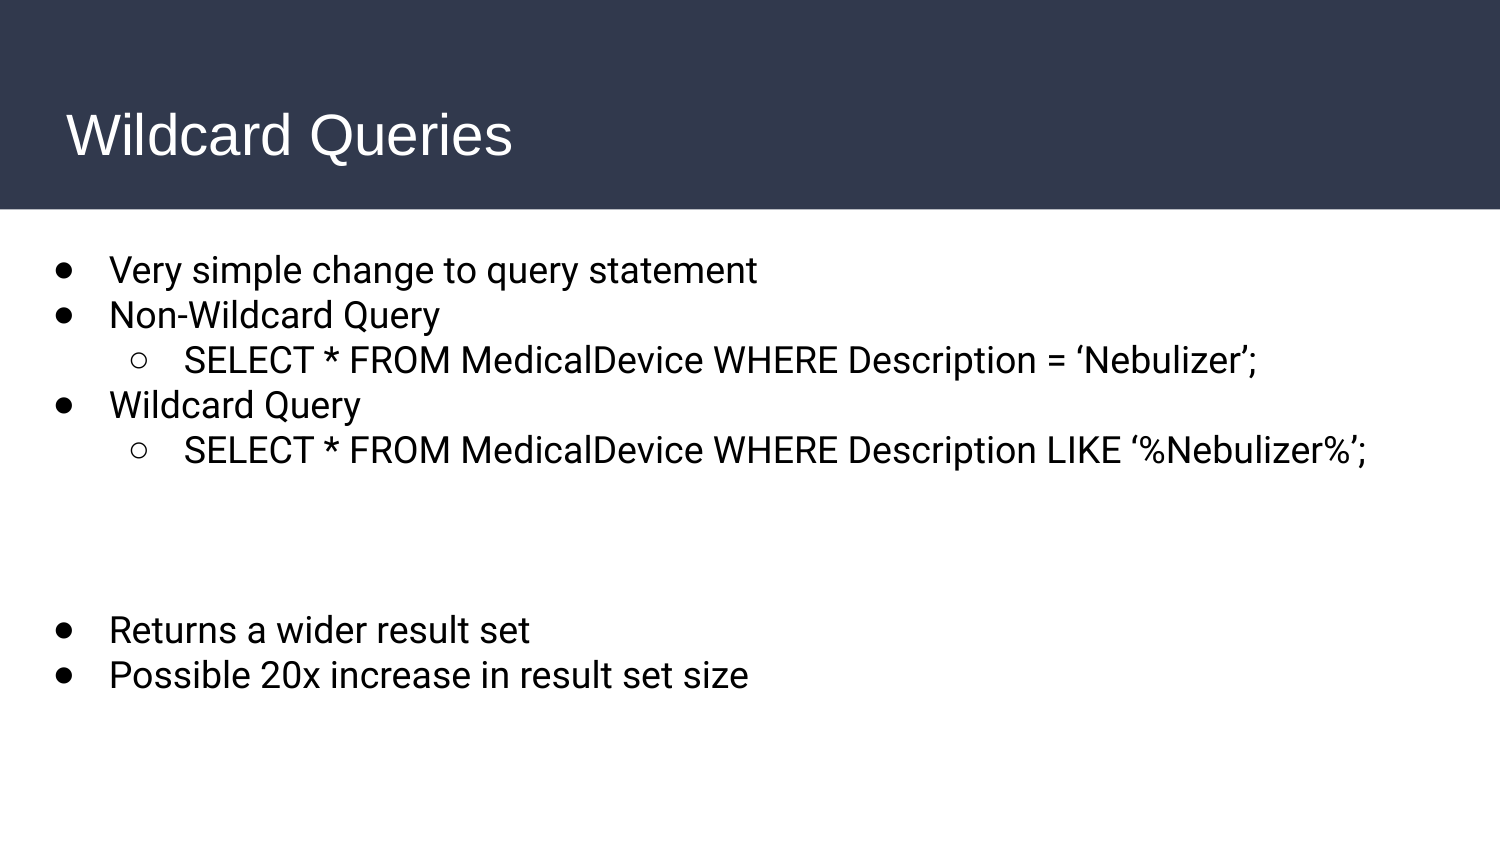

# Wildcard Queries
Very simple change to query statement
Non-Wildcard Query
SELECT * FROM MedicalDevice WHERE Description = ‘Nebulizer’;
Wildcard Query
SELECT * FROM MedicalDevice WHERE Description LIKE ‘%Nebulizer%’;

Returns a wider result set
Possible 20x increase in result set size